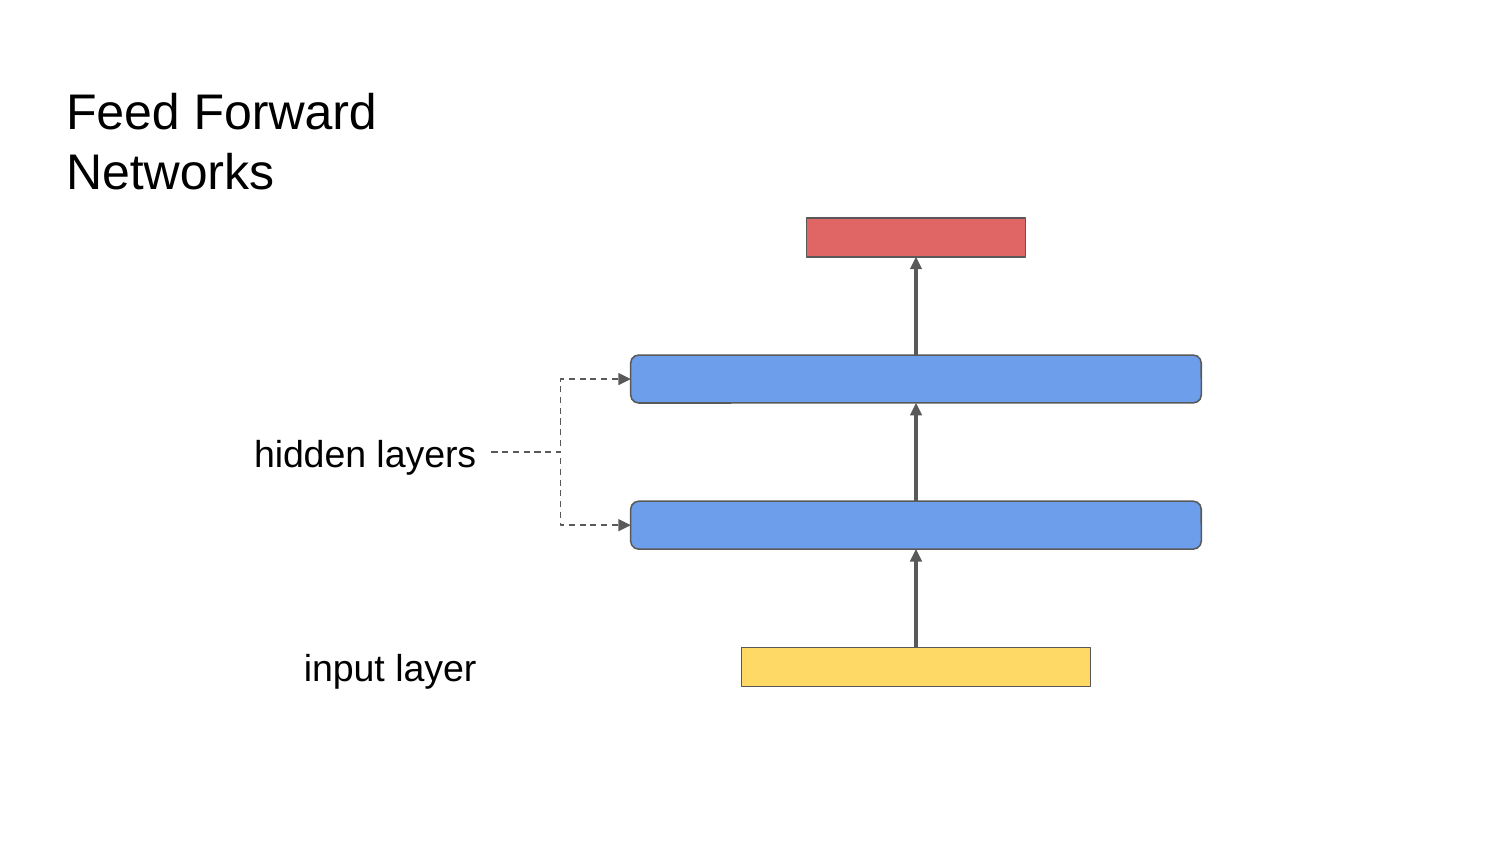

# Feed Forward Networks

hidden layers
input layer